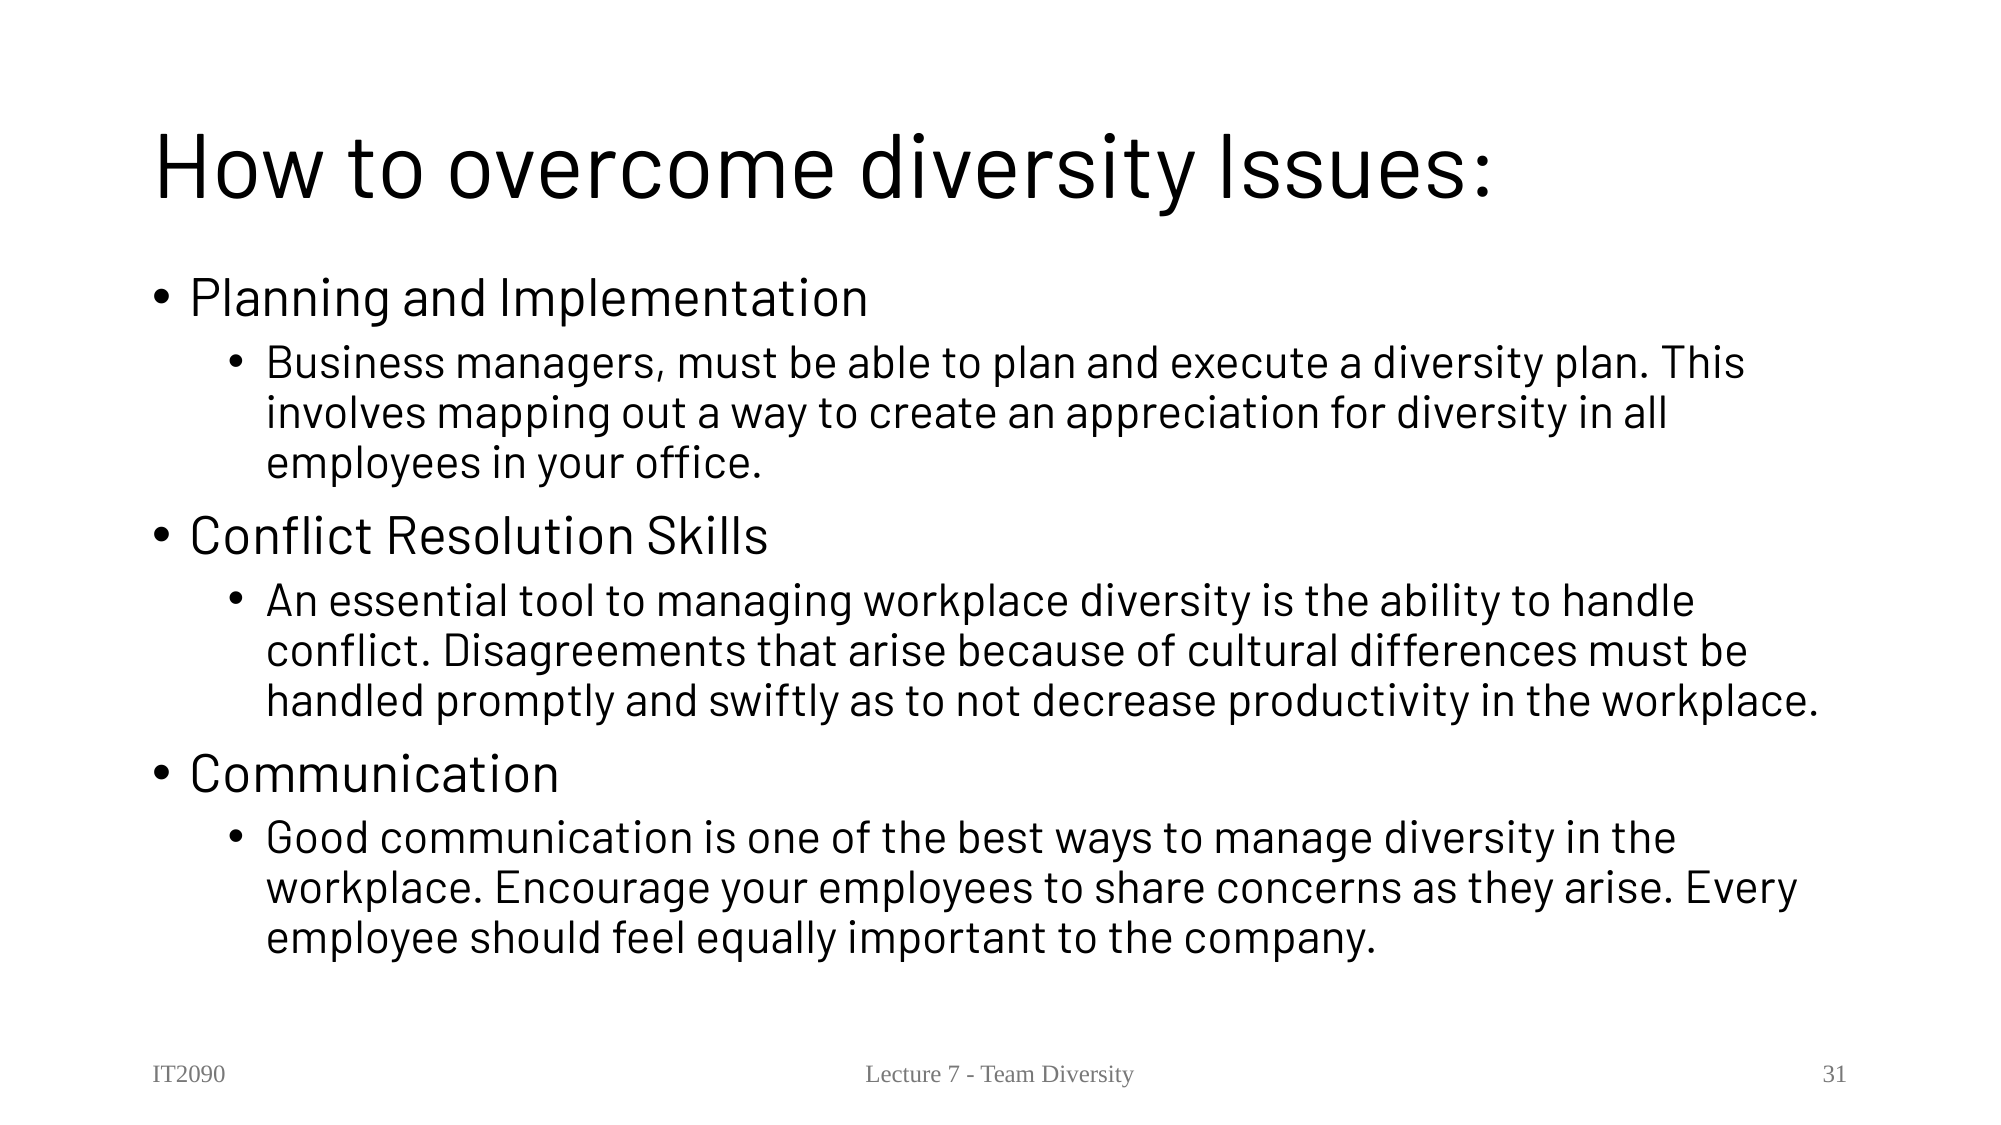

# How to overcome diversity Issues:
Planning and Implementation
Business managers, must be able to plan and execute a diversity plan. This involves mapping out a way to create an appreciation for diversity in all employees in your office.
Conflict Resolution Skills
An essential tool to managing workplace diversity is the ability to handle conflict. Disagreements that arise because of cultural differences must be handled promptly and swiftly as to not decrease productivity in the workplace.
Communication
Good communication is one of the best ways to manage diversity in the workplace. Encourage your employees to share concerns as they arise. Every employee should feel equally important to the company.

IT2090
Lecture 7 - Team Diversity
31